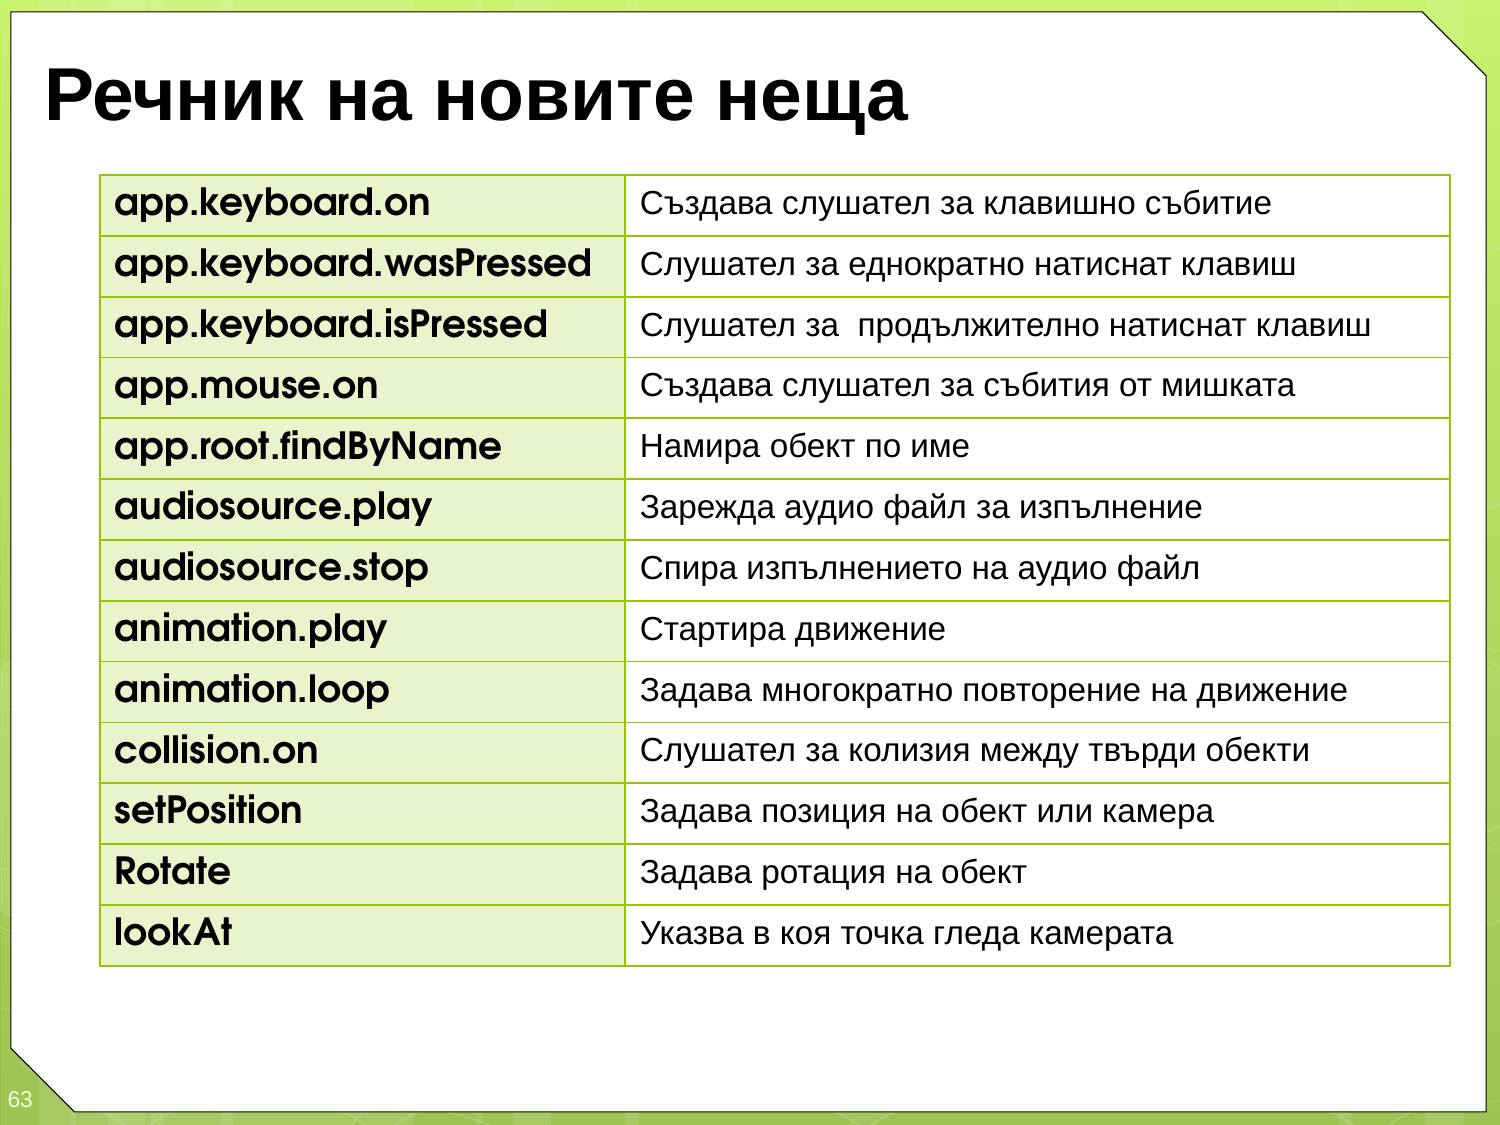

# Речник на новите неща
| app.keyboard.on | Създава слушател за клавишно събитие |
| --- | --- |
| app.keyboard.wasPressed | Слушател за еднократно натиснат клавиш |
| app.keyboard.isPressed | Слушател за продължително натиснат клавиш |
| app.mouse.on | Създава слушател за събития от мишката |
| app.root.findByName | Намира обект по име |
| audiosource.play | Зарежда аудио файл за изпълнение |
| audiosource.stop | Спира изпълнението на аудио файл |
| animation.play | Стартира движение |
| animation.loop | Задава многократно повторение на движение |
| collision.on | Слушател за колизия между твърди обекти |
| setPosition | Задава позиция на обект или камера |
| Rotate | Задава ротация на обект |
| lookAt | Указва в коя точка гледа камерата |